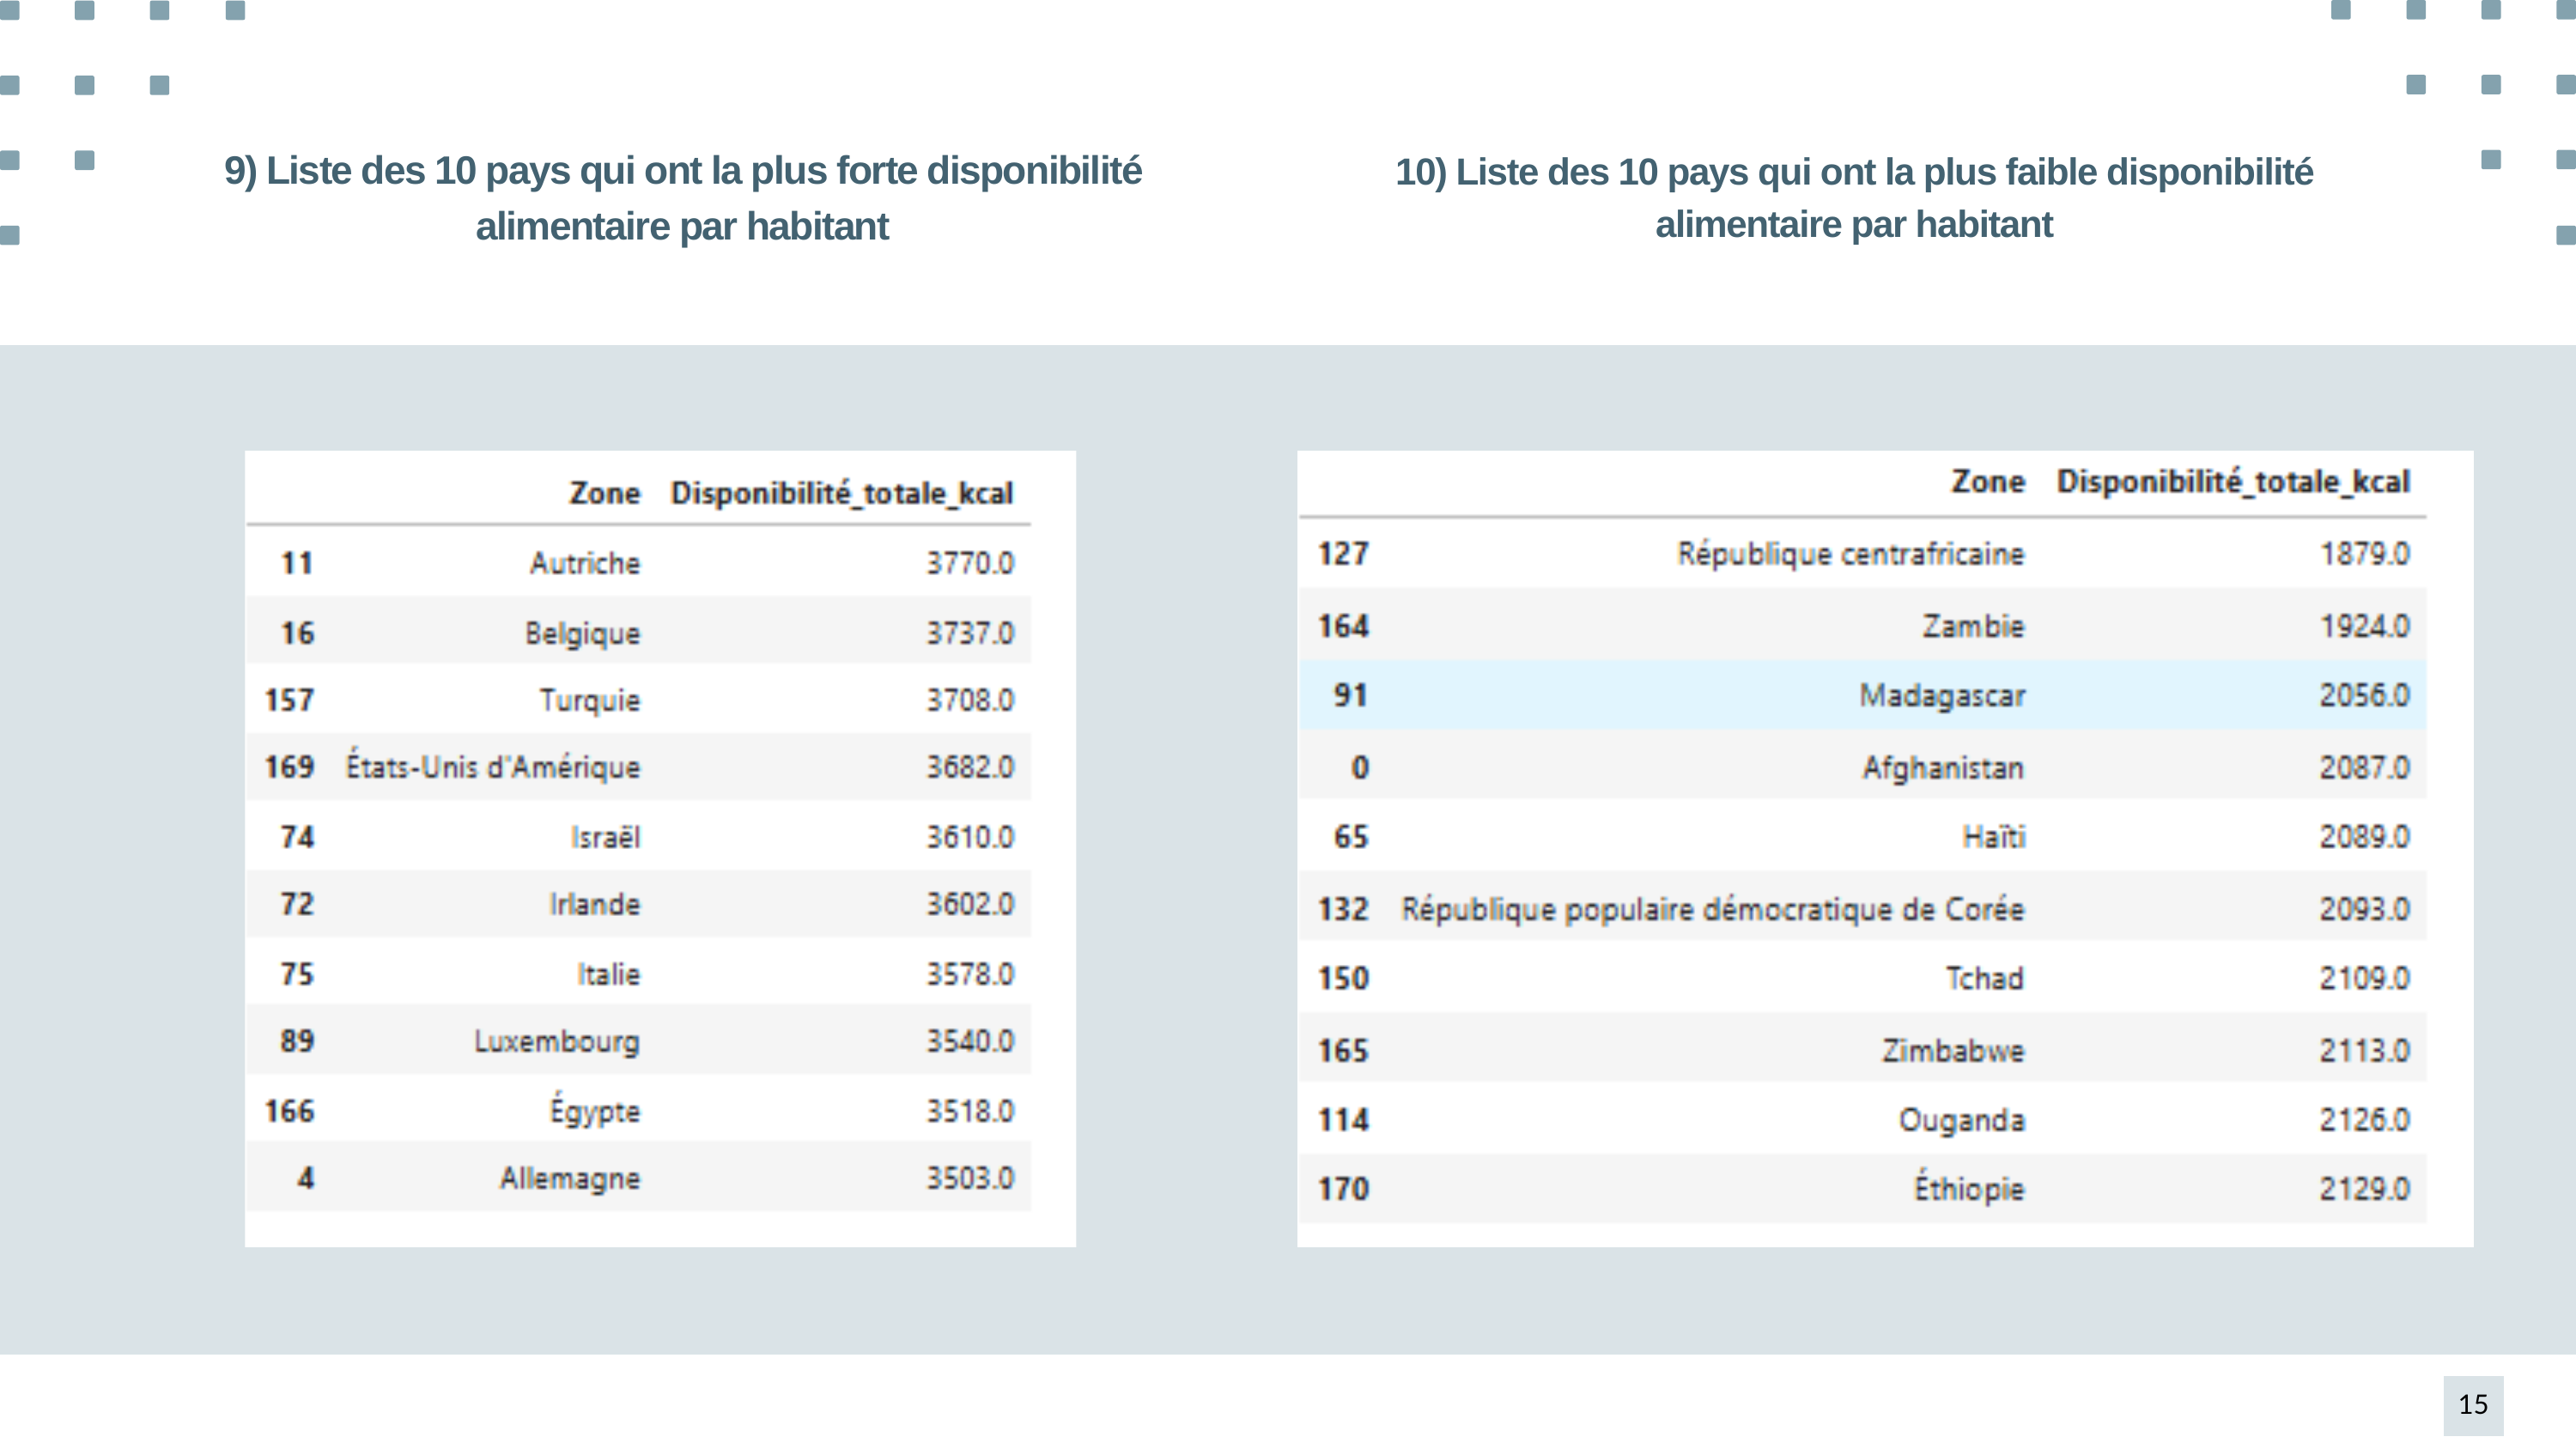

9) Liste des 10 pays qui ont la plus forte disponibilité alimentaire par habitant
10) Liste des 10 pays qui ont la plus faible disponibilité alimentaire par habitant

15